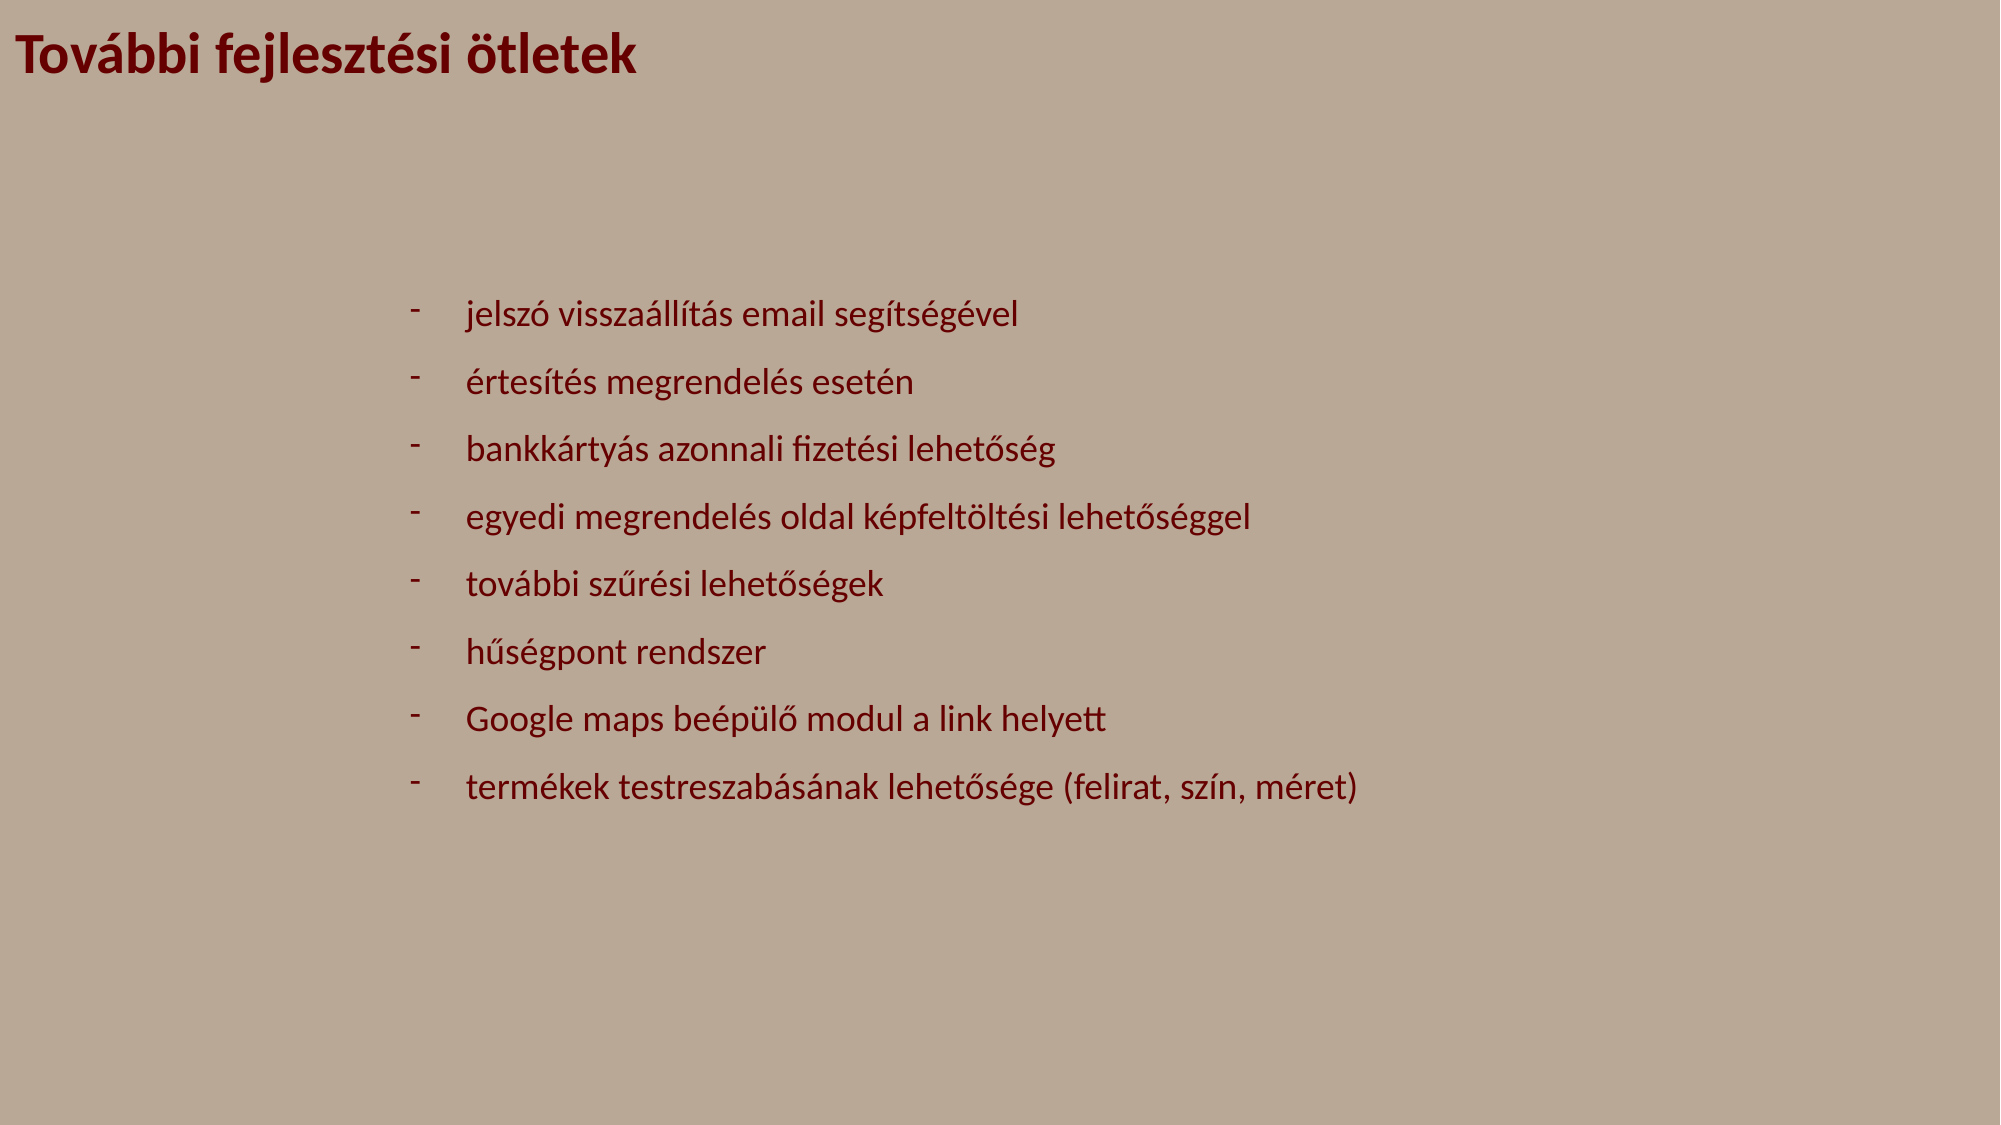

További fejlesztési ötletek
jelszó visszaállítás email segítségével
értesítés megrendelés esetén
bankkártyás azonnali fizetési lehetőség
egyedi megrendelés oldal képfeltöltési lehetőséggel
további szűrési lehetőségek
hűségpont rendszer
Google maps beépülő modul a link helyett
termékek testreszabásának lehetősége (felirat, szín, méret)